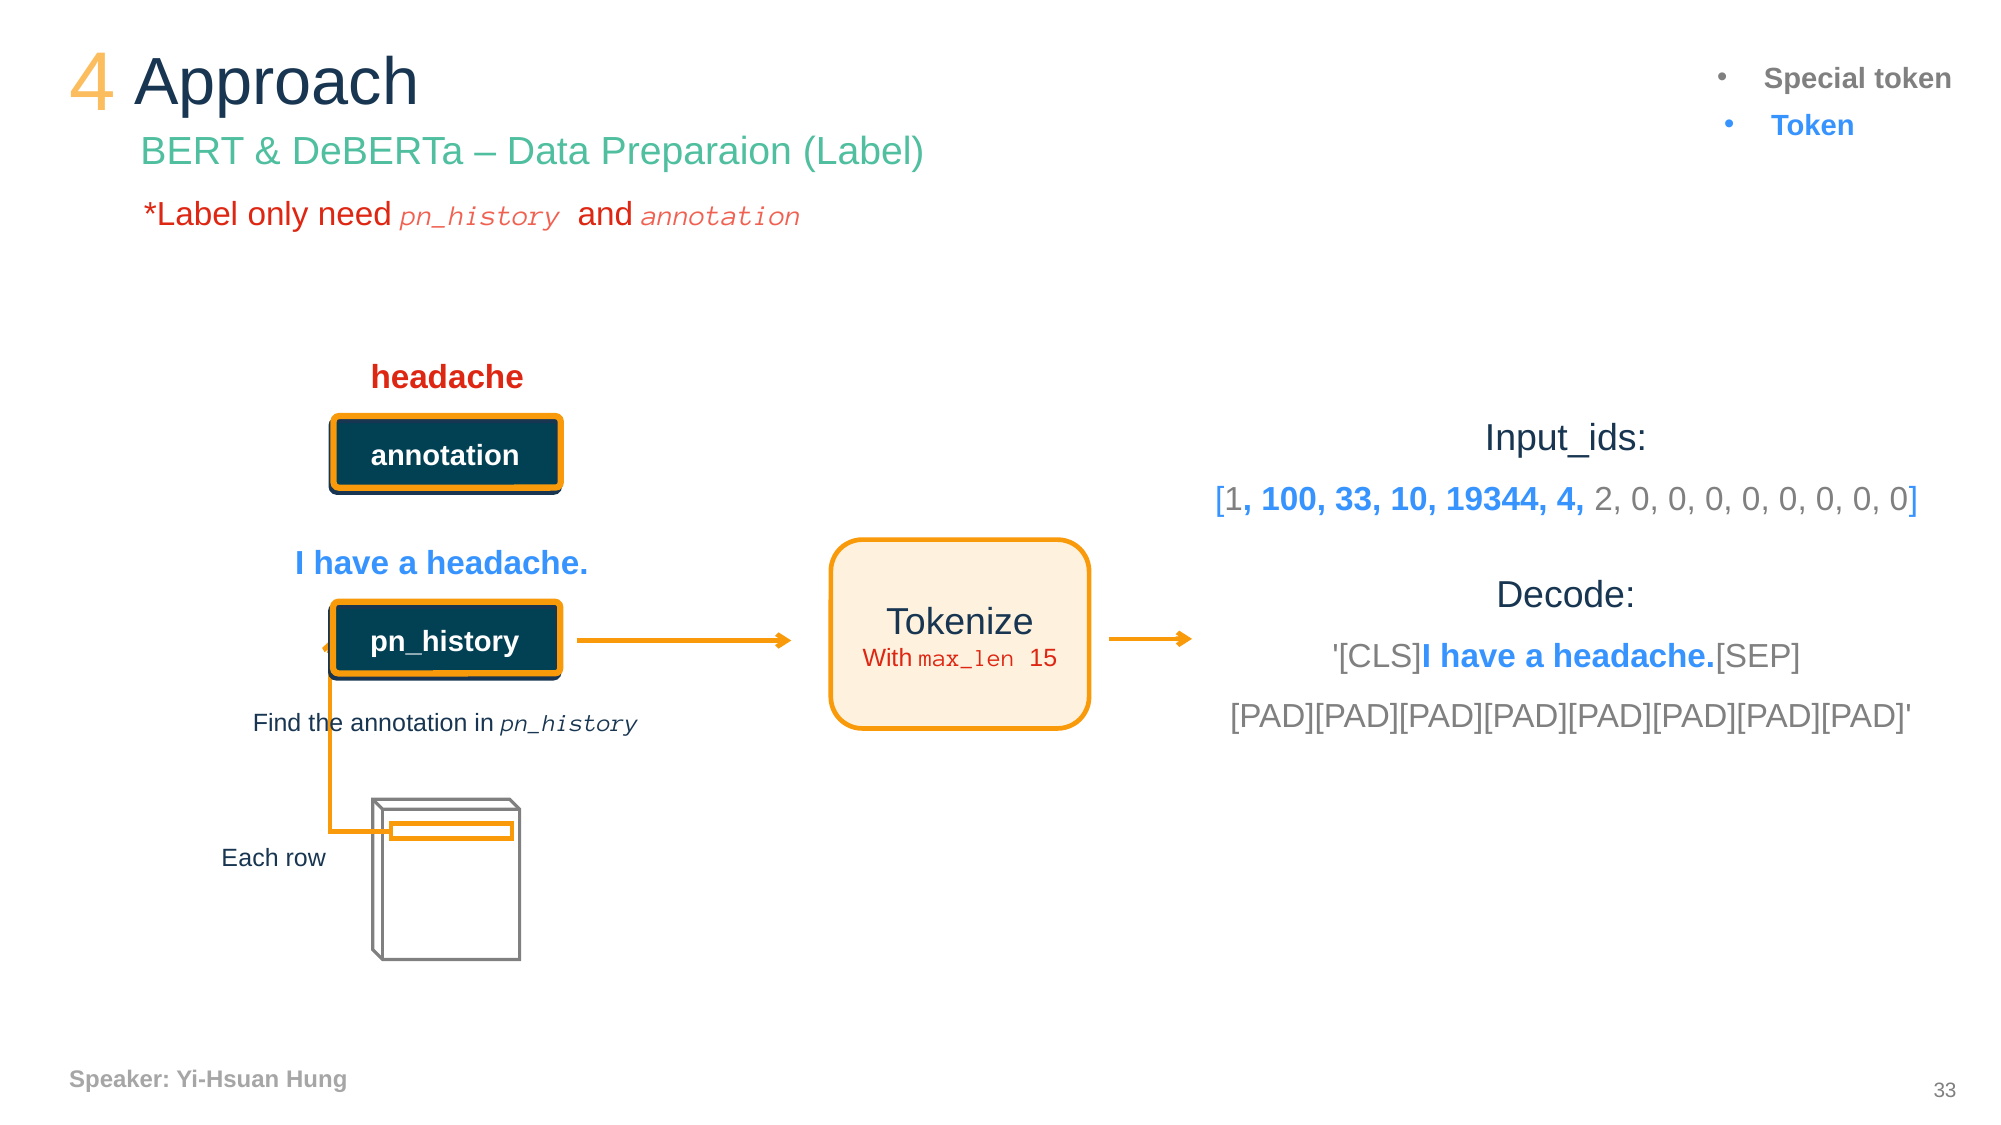

# Approach
4
Special token
Token
BERT & DeBERTa – Data Preparaion (Label)
*Label only need pn_history and annotation
headache
annotation

Input_ids:
[1, 100, 33, 10, 19344, 4, 2, 0, 0, 0, 0, 0, 0, 0, 0]
I have a headache.
Tokenize
With max_len 15
Decode:
'[CLS]I have a headache.[SEP]
[PAD][PAD][PAD][PAD][PAD][PAD][PAD][PAD]'
pn_history

Find the annotation in pn_history

Each row
Speaker: Yi-Hsuan Hung
33
Sick
feature_text

+